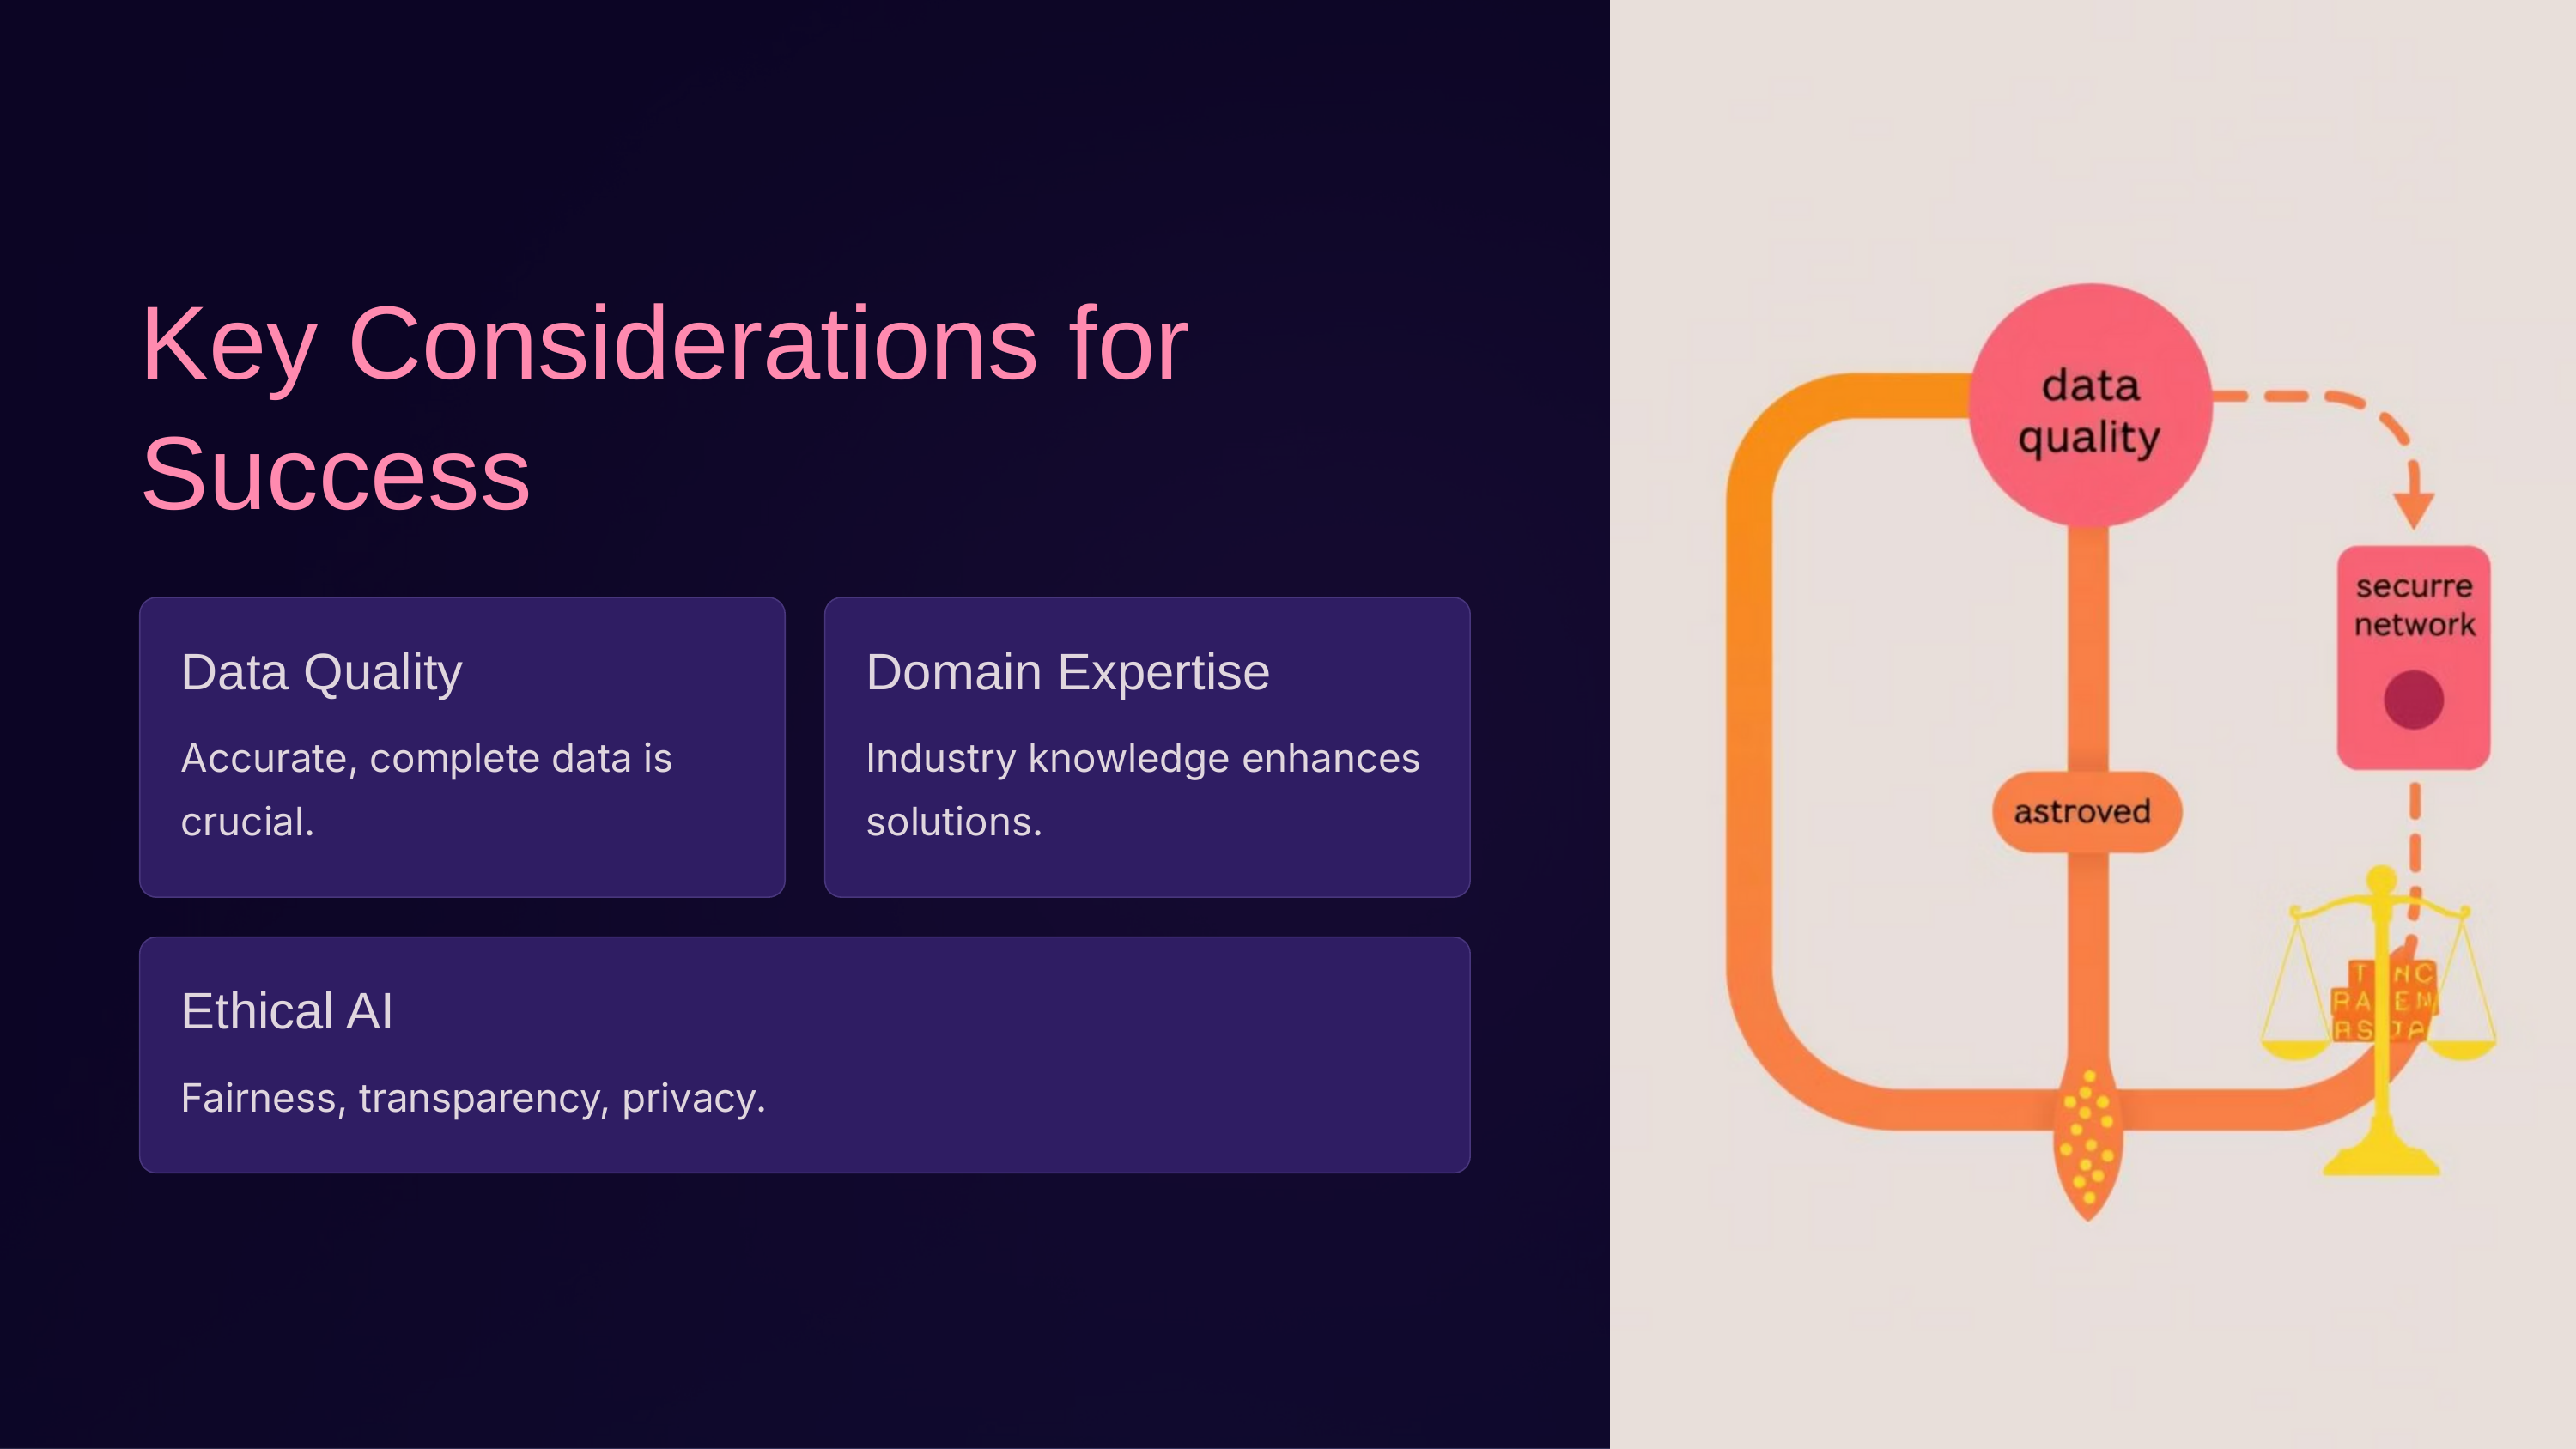

Key Considerations for Success

Data Quality
Domain Expertise
Accurate, complete data is crucial.
Industry knowledge enhances solutions.

Ethical AI
Fairness, transparency, privacy.